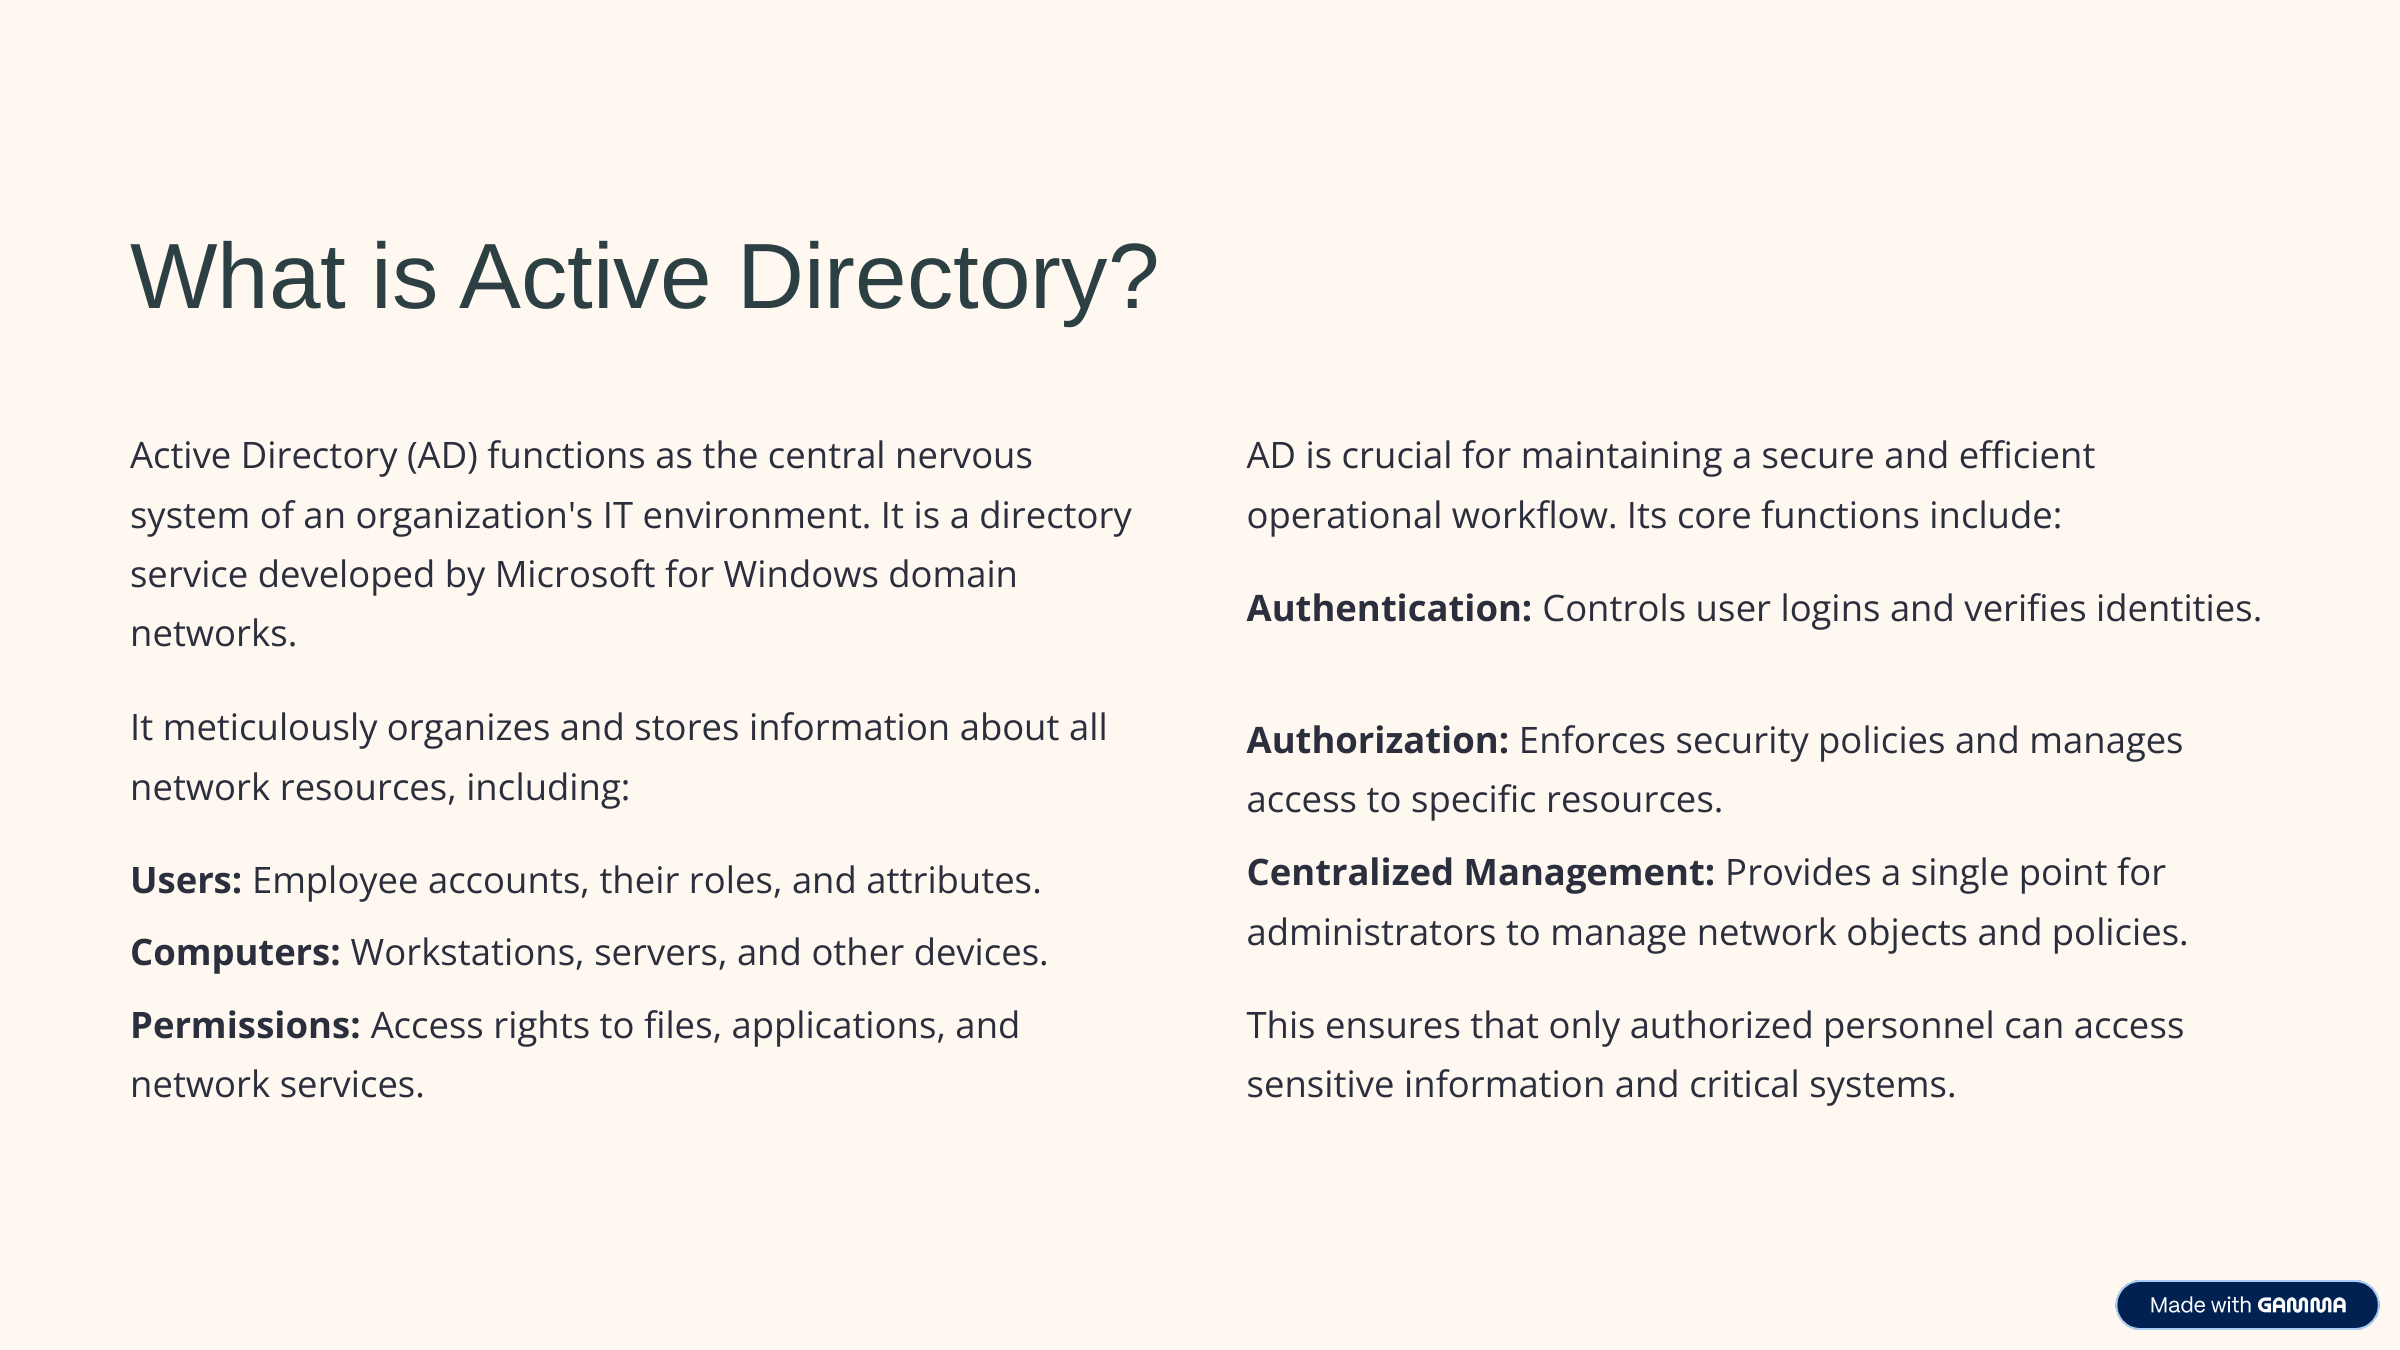

What is Active Directory?
Active Directory (AD) functions as the central nervous system of an organization's IT environment. It is a directory service developed by Microsoft for Windows domain networks.
AD is crucial for maintaining a secure and efficient operational workflow. Its core functions include:
Authentication: Controls user logins and verifies identities.
It meticulously organizes and stores information about all network resources, including:
Authorization: Enforces security policies and manages access to specific resources.
Centralized Management: Provides a single point for administrators to manage network objects and policies.
Users: Employee accounts, their roles, and attributes.
Computers: Workstations, servers, and other devices.
Permissions: Access rights to files, applications, and network services.
This ensures that only authorized personnel can access sensitive information and critical systems.